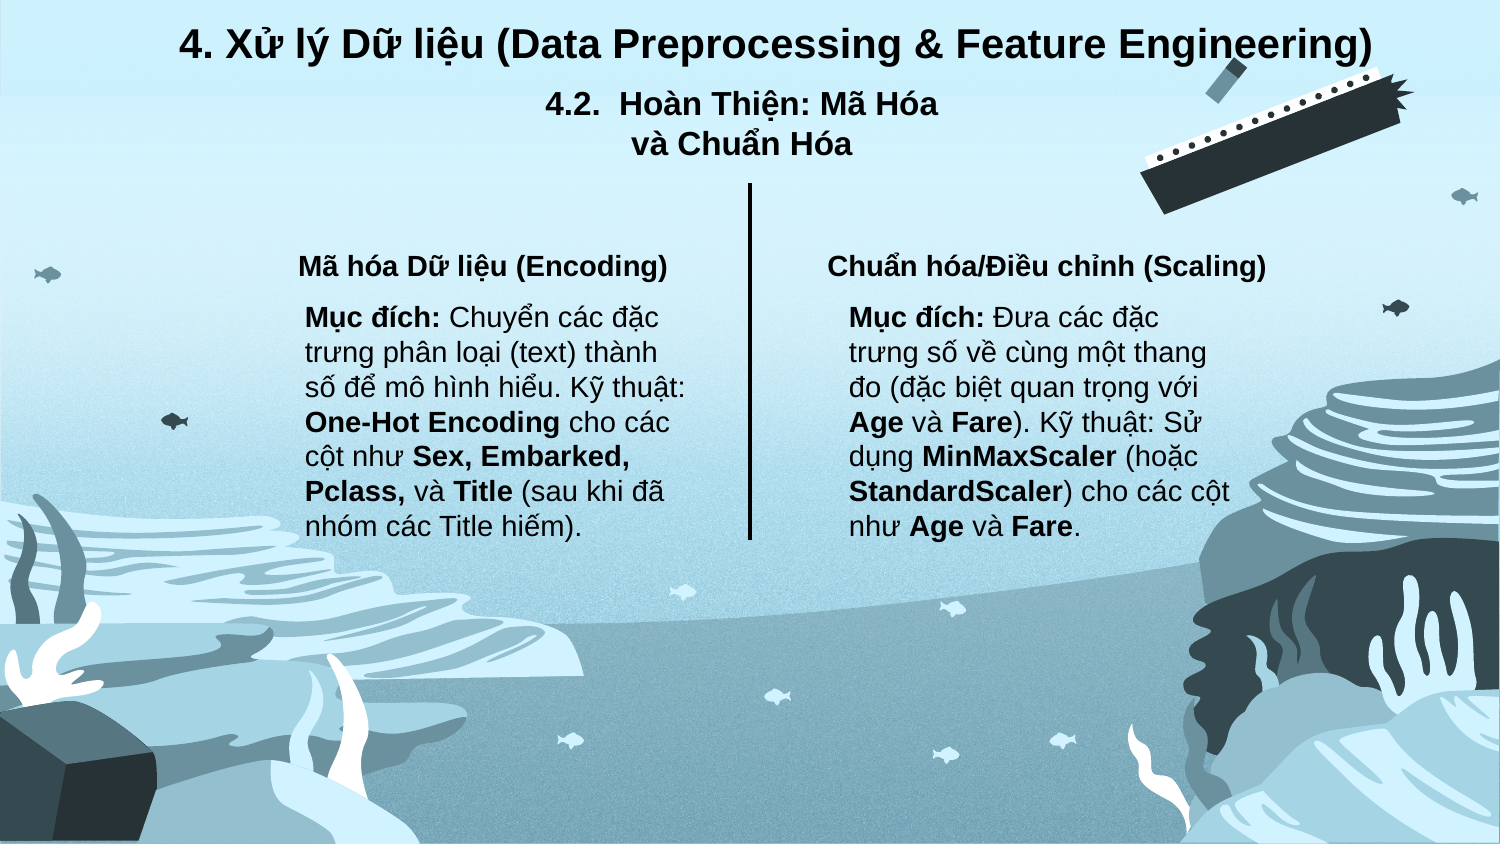

4. Xử lý Dữ liệu (Data Preprocessing & Feature Engineering)

4.2.  Hoàn Thiện: Mã Hóa và Chuẩn Hóa
Mã hóa Dữ liệu (Encoding)
Chuẩn hóa/Điều chỉnh (Scaling)
Mục đích: Chuyển các đặc trưng phân loại (text) thành số để mô hình hiểu. Kỹ thuật: One-Hot Encoding cho các cột như Sex, Embarked, Pclass, và Title (sau khi đã nhóm các Title hiếm).
Mục đích: Đưa các đặc trưng số về cùng một thang đo (đặc biệt quan trọng với Age và Fare). Kỹ thuật: Sử dụng MinMaxScaler (hoặc StandardScaler) cho các cột như Age và Fare.